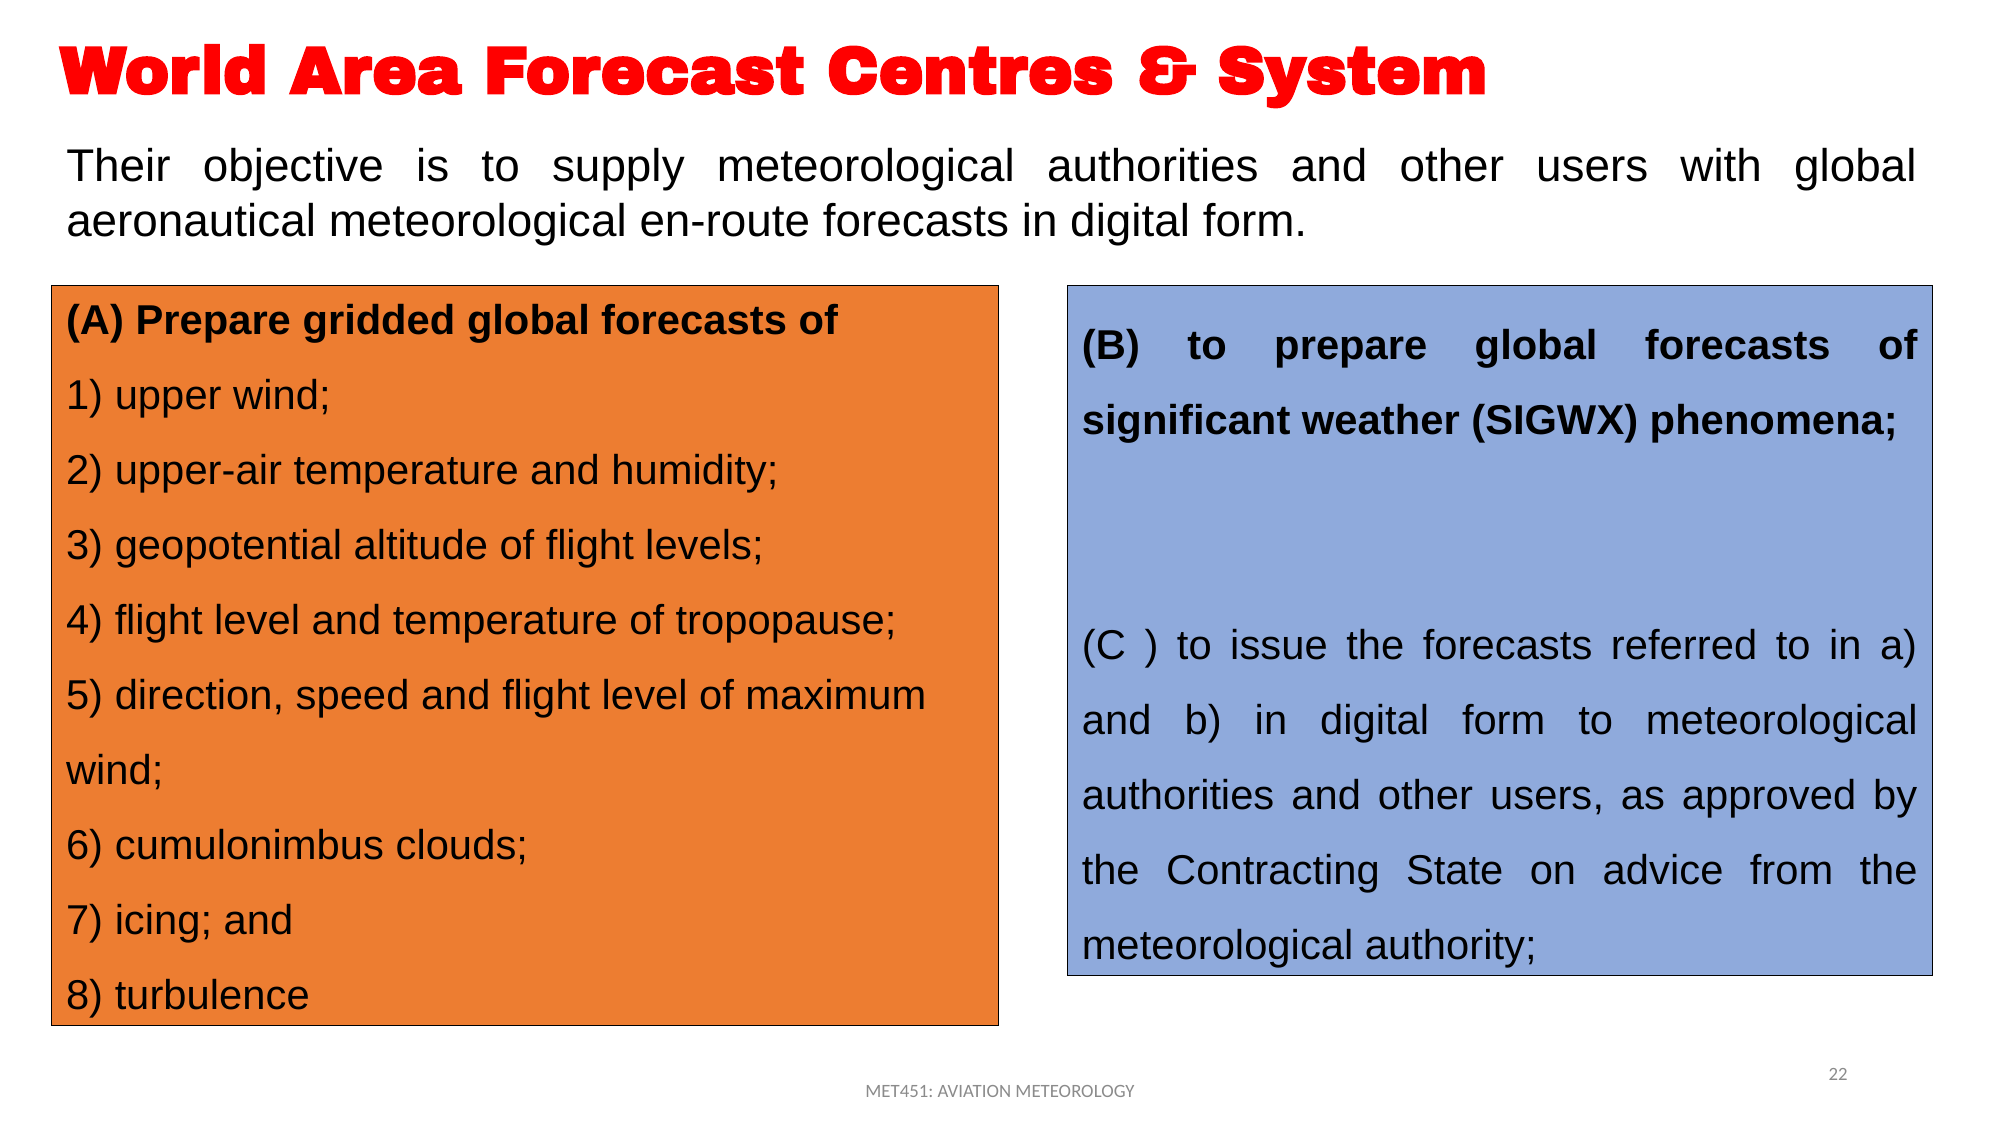

World Area Forecast Centres & System
Their objective is to supply meteorological authorities and other users with global aeronautical meteorological en-route forecasts in digital form.
(A) Prepare gridded global forecasts of
1) upper wind;
2) upper-air temperature and humidity;
3) geopotential altitude of flight levels;
4) flight level and temperature of tropopause;
5) direction, speed and flight level of maximum wind;
6) cumulonimbus clouds;
7) icing; and
8) turbulence
(B) to prepare global forecasts of significant weather (SIGWX) phenomena;

(C ) to issue the forecasts referred to in a) and b) in digital form to meteorological authorities and other users, as approved by the Contracting State on advice from the meteorological authority;
22
MET451: AVIATION METEOROLOGY